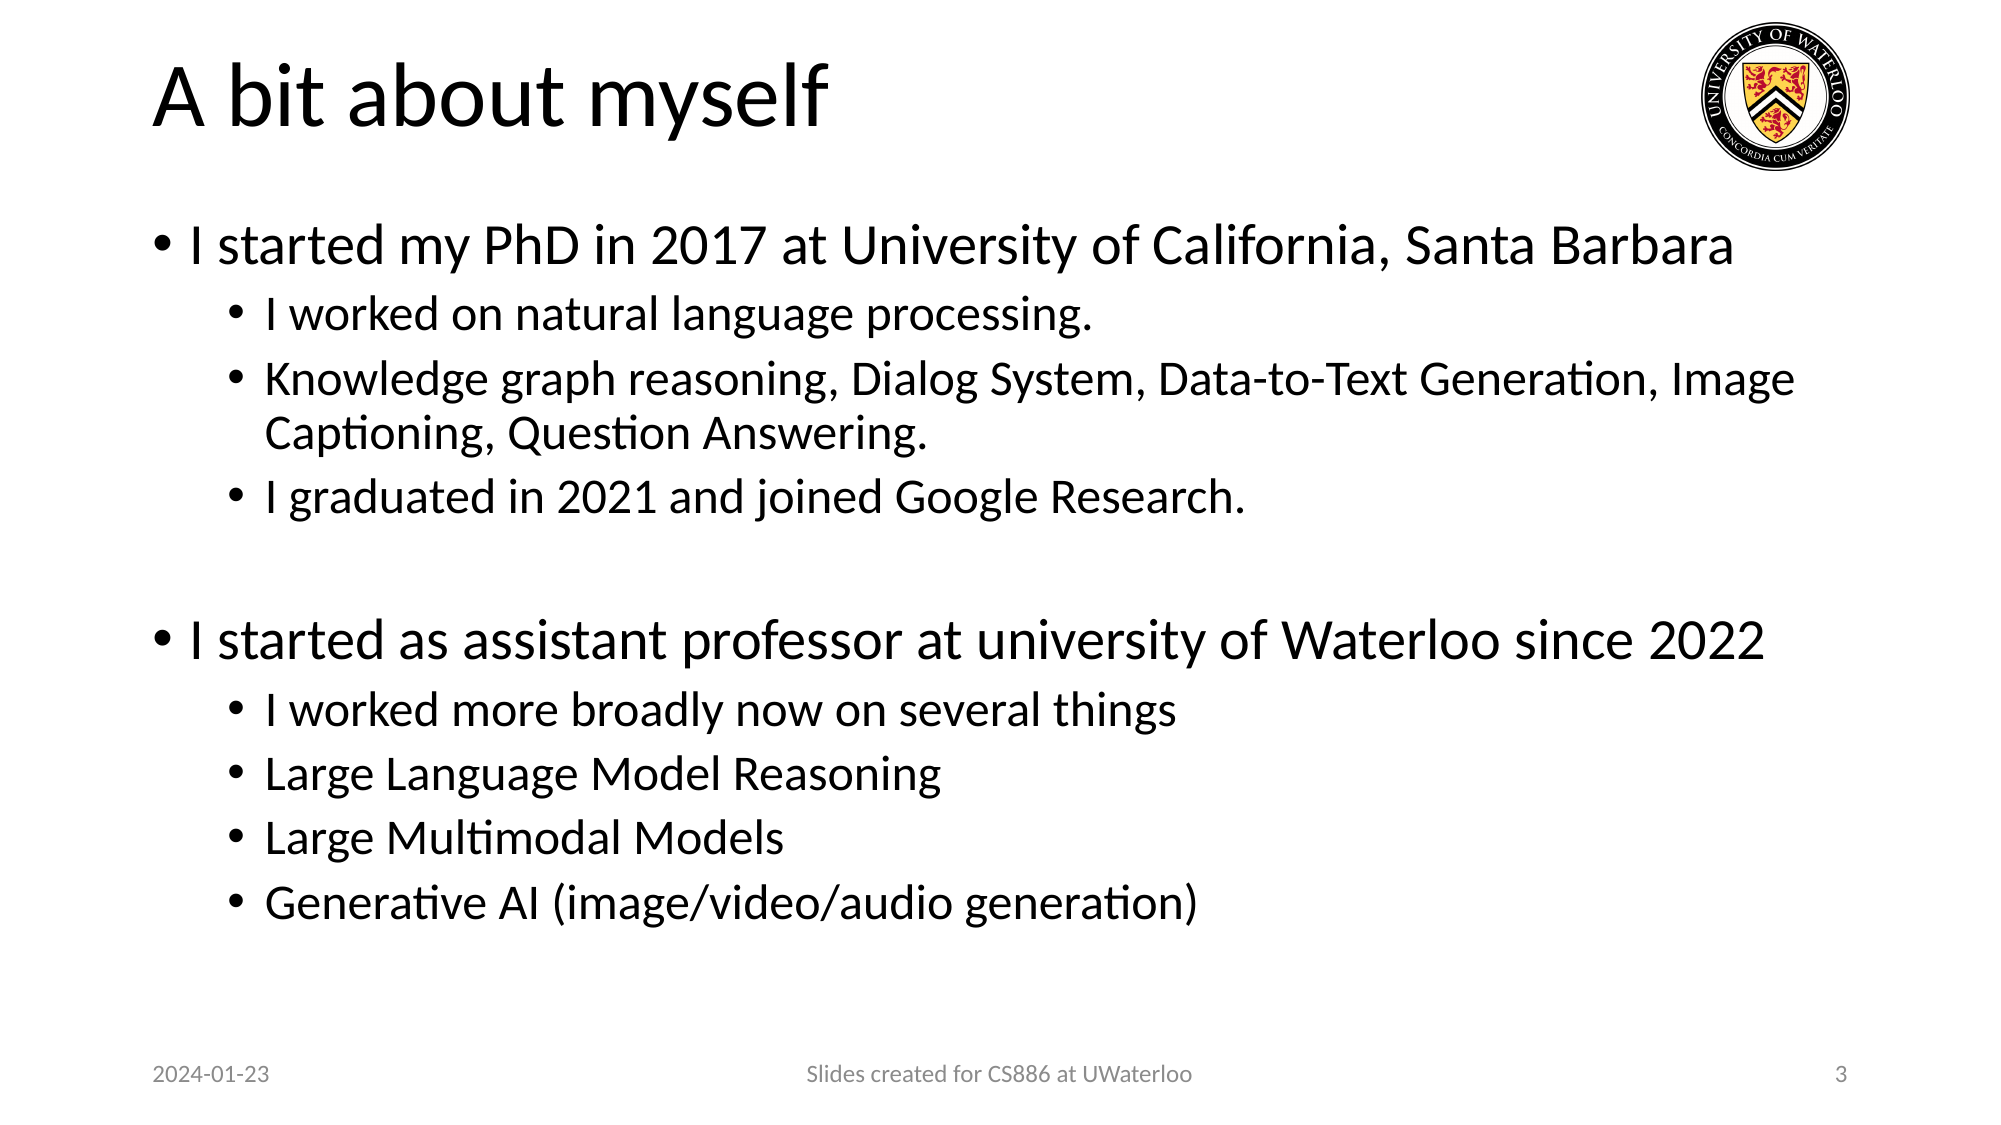

# A bit about myself
I started my PhD in 2017 at University of California, Santa Barbara
I worked on natural language processing.
Knowledge graph reasoning, Dialog System, Data-to-Text Generation, Image Captioning, Question Answering.
I graduated in 2021 and joined Google Research.

I started as assistant professor at university of Waterloo since 2022
I worked more broadly now on several things
Large Language Model Reasoning
Large Multimodal Models
Generative AI (image/video/audio generation)

2024-01-23
Slides created for CS886 at UWaterloo
3